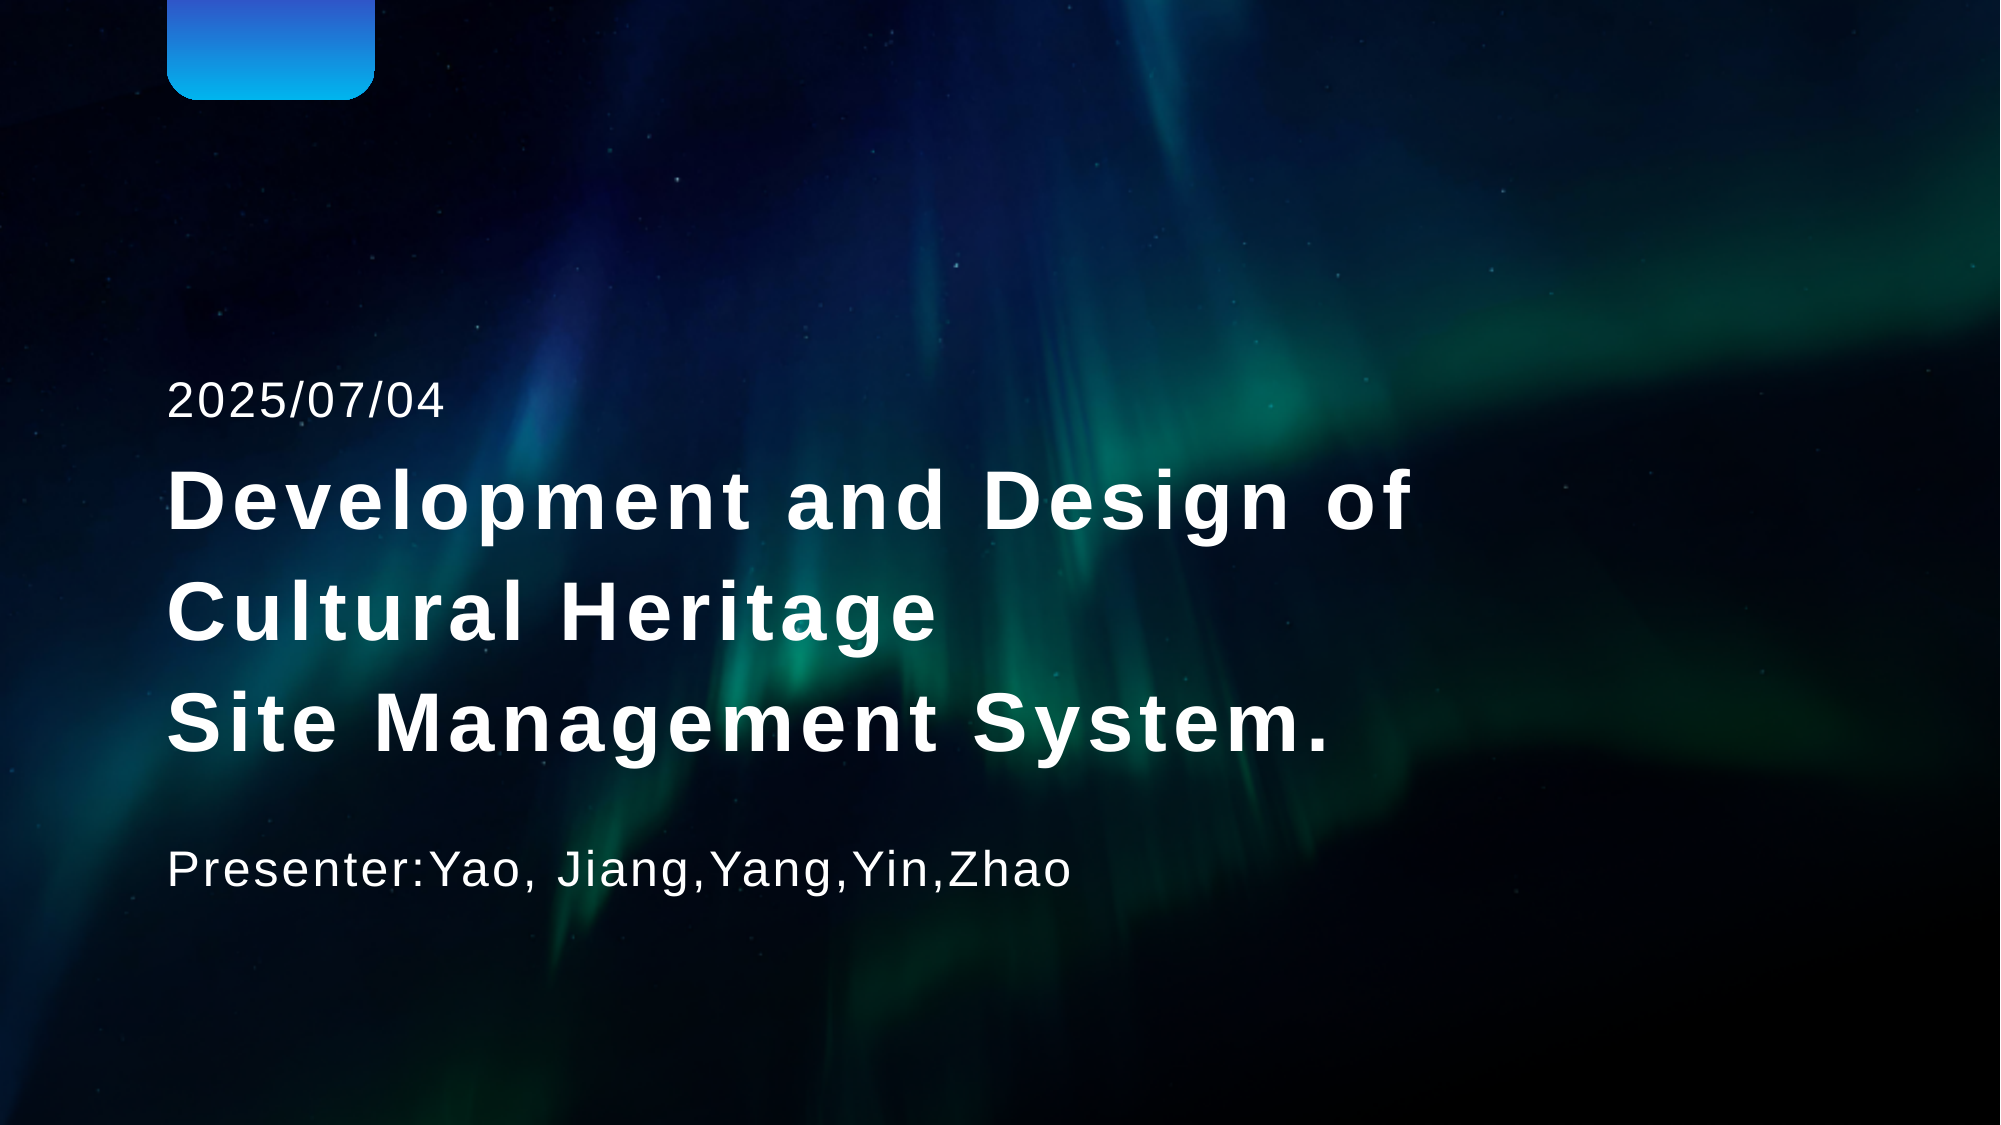

2025/07/04
Development and Design of Cultural Heritage
Site Management System.

Presenter:Yao, Jiang,Yang,Yin,Zhao